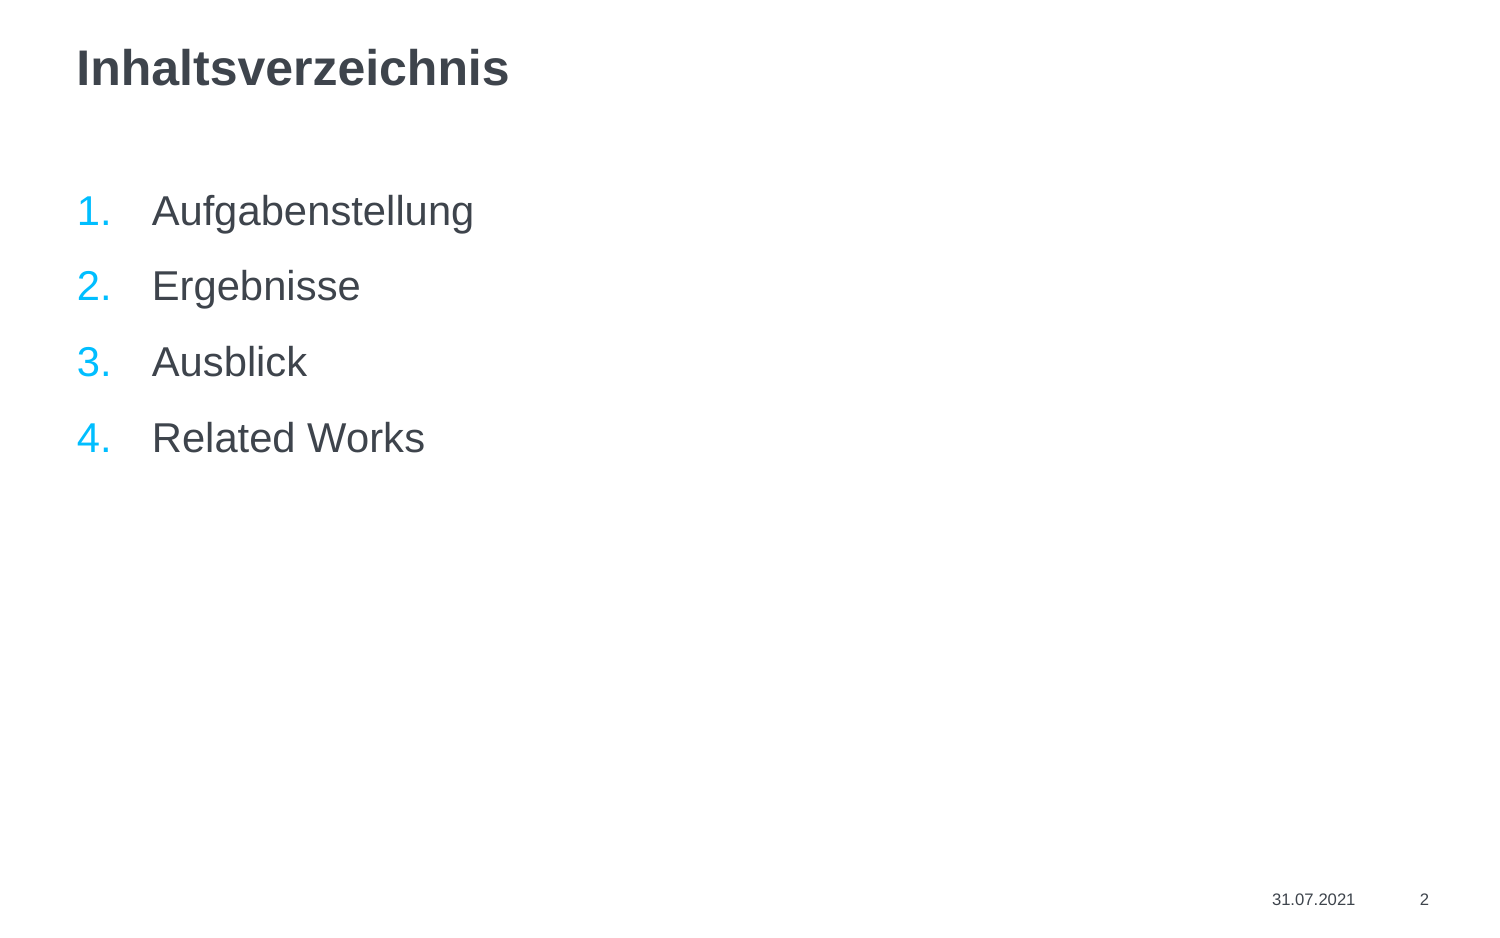

# Inhaltsverzeichnis

Aufgabenstellung
Ergebnisse
Ausblick
Related Works

31.07.2021
2